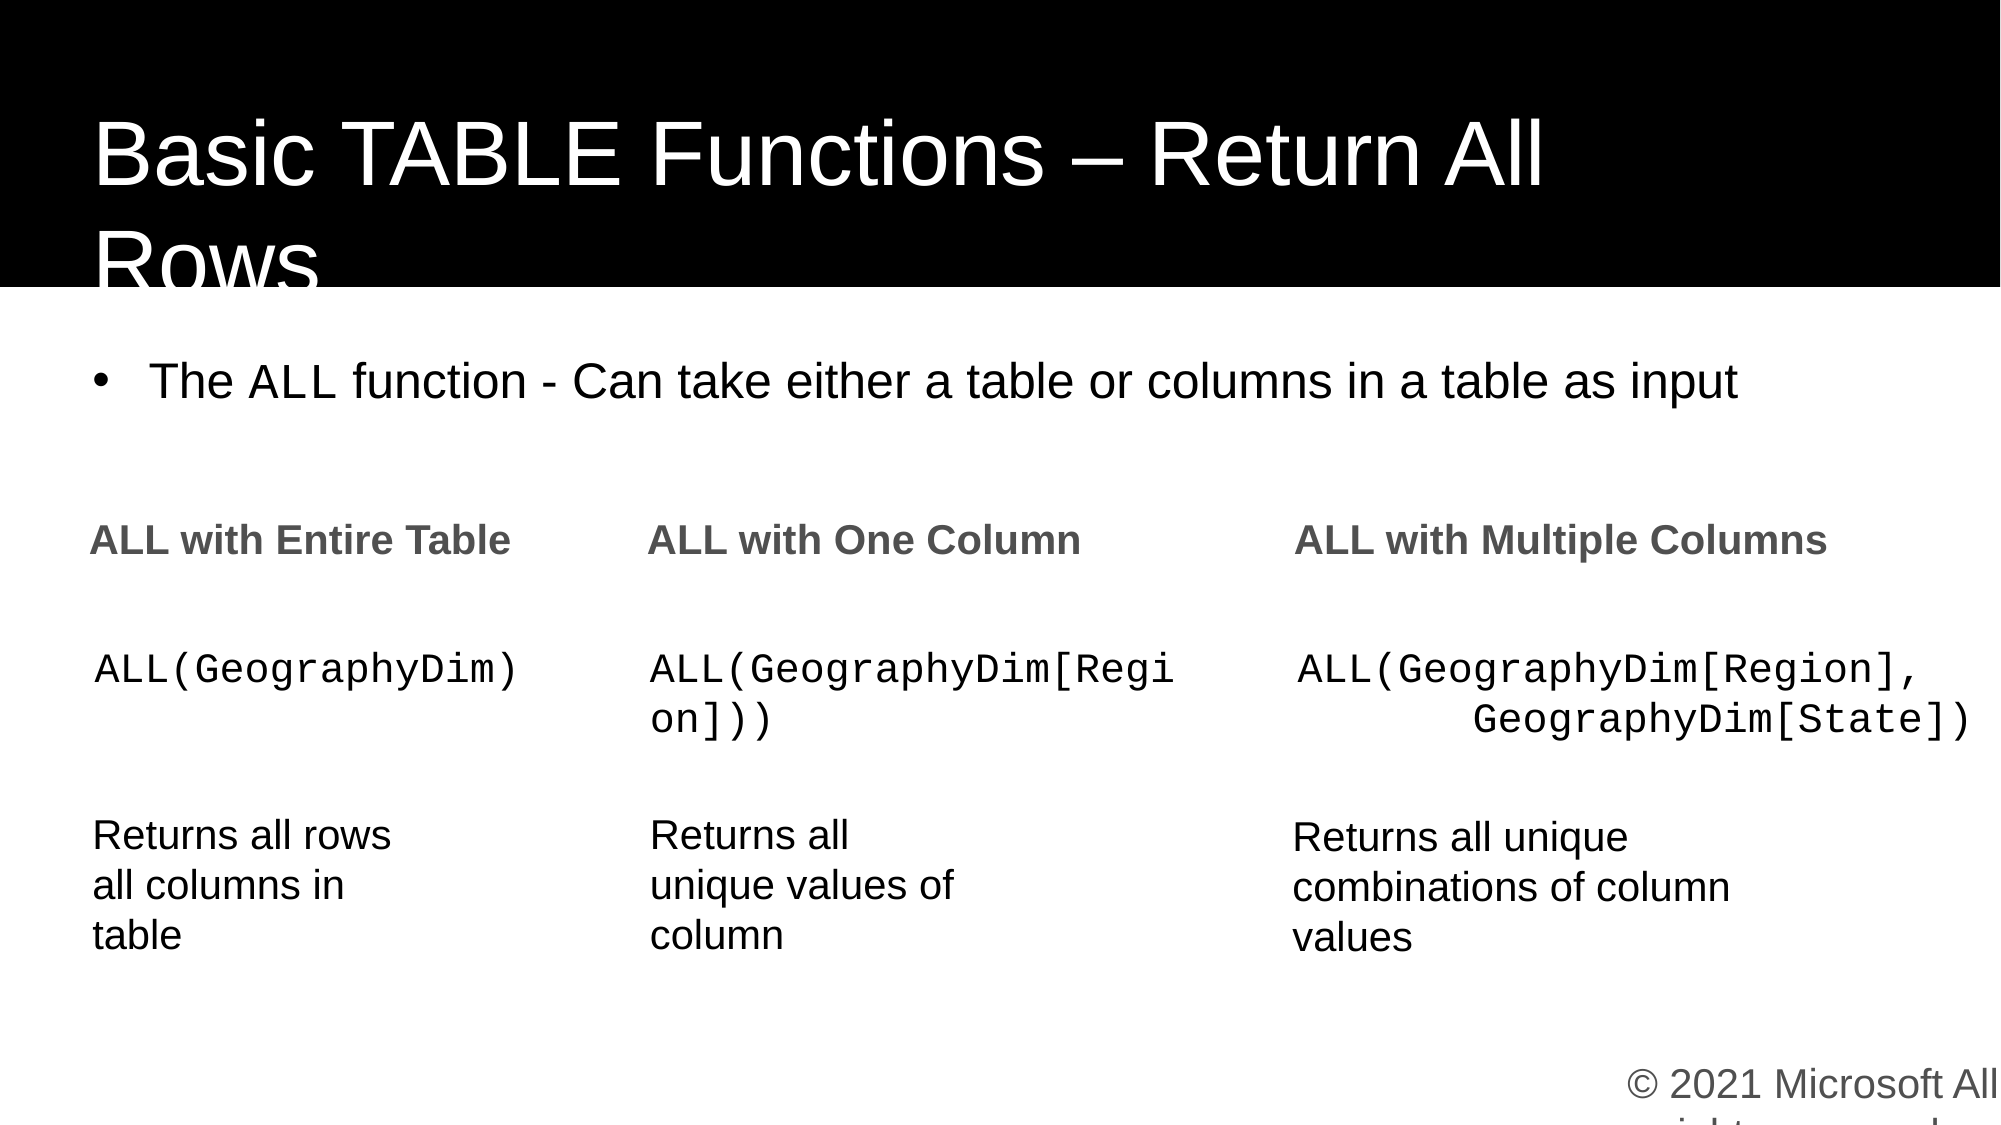

Basic TABLE Functions – Return All Rows

The ALL function - Can take either a table or columns in a table as input
ALL with Entire Table
ALL with One Column
ALL with Multiple Columns
ALL(GeographyDim)
ALL(GeographyDim[Region]))
ALL(GeographyDim[Region],
       GeographyDim[State])
Returns all unique values of column
Returns all rows all columns in table
Returns all unique combinations of column values

© 2021 Microsoft All rights reserved.